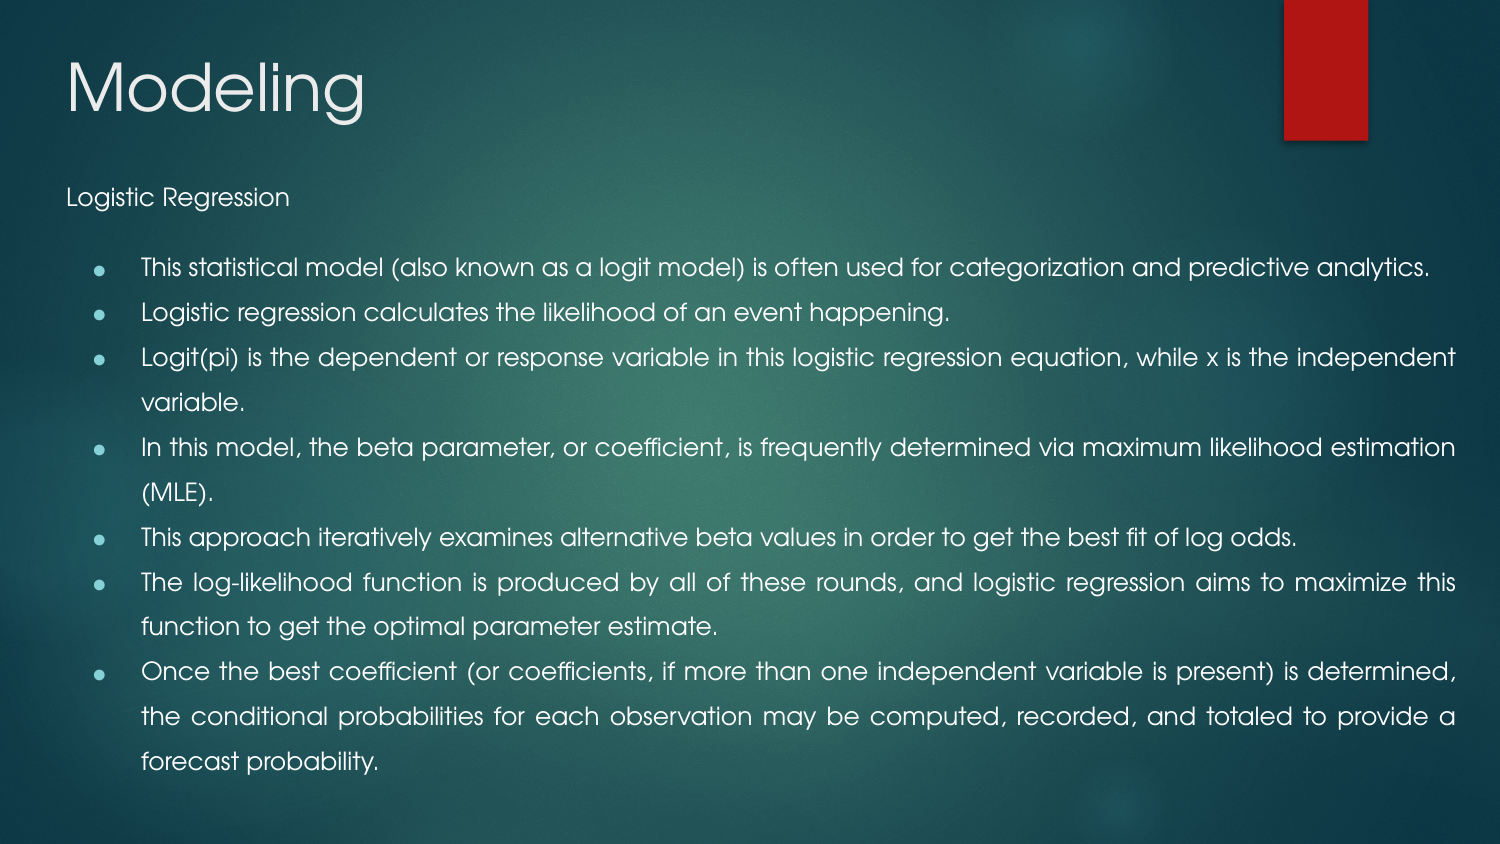

# Modeling
Logistic Regression
This statistical model (also known as a logit model) is often used for categorization and predictive analytics.
Logistic regression calculates the likelihood of an event happening.
Logit(pi) is the dependent or response variable in this logistic regression equation, while x is the independent variable.
In this model, the beta parameter, or coefficient, is frequently determined via maximum likelihood estimation (MLE).
This approach iteratively examines alternative beta values in order to get the best fit of log odds.
The log-likelihood function is produced by all of these rounds, and logistic regression aims to maximize this function to get the optimal parameter estimate.
Once the best coefficient (or coefficients, if more than one independent variable is present) is determined, the conditional probabilities for each observation may be computed, recorded, and totaled to provide a forecast probability.